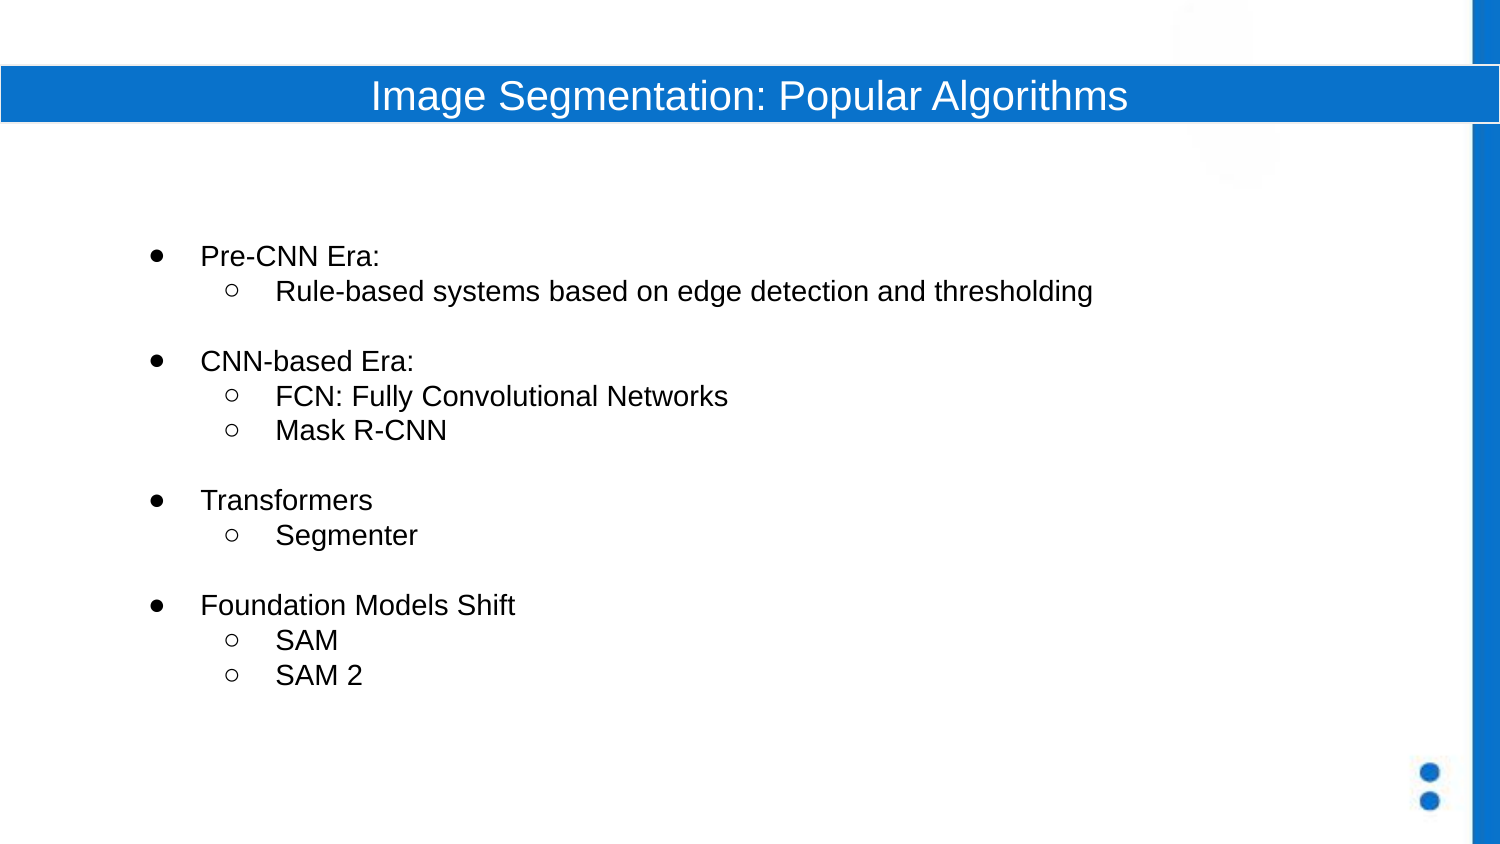

Image Segmentation: Popular Algorithms
Pre-CNN Era:
Rule-based systems based on edge detection and thresholding

CNN-based Era:
FCN: Fully Convolutional Networks
Mask R-CNN

Transformers
Segmenter

Foundation Models Shift
SAM
SAM 2